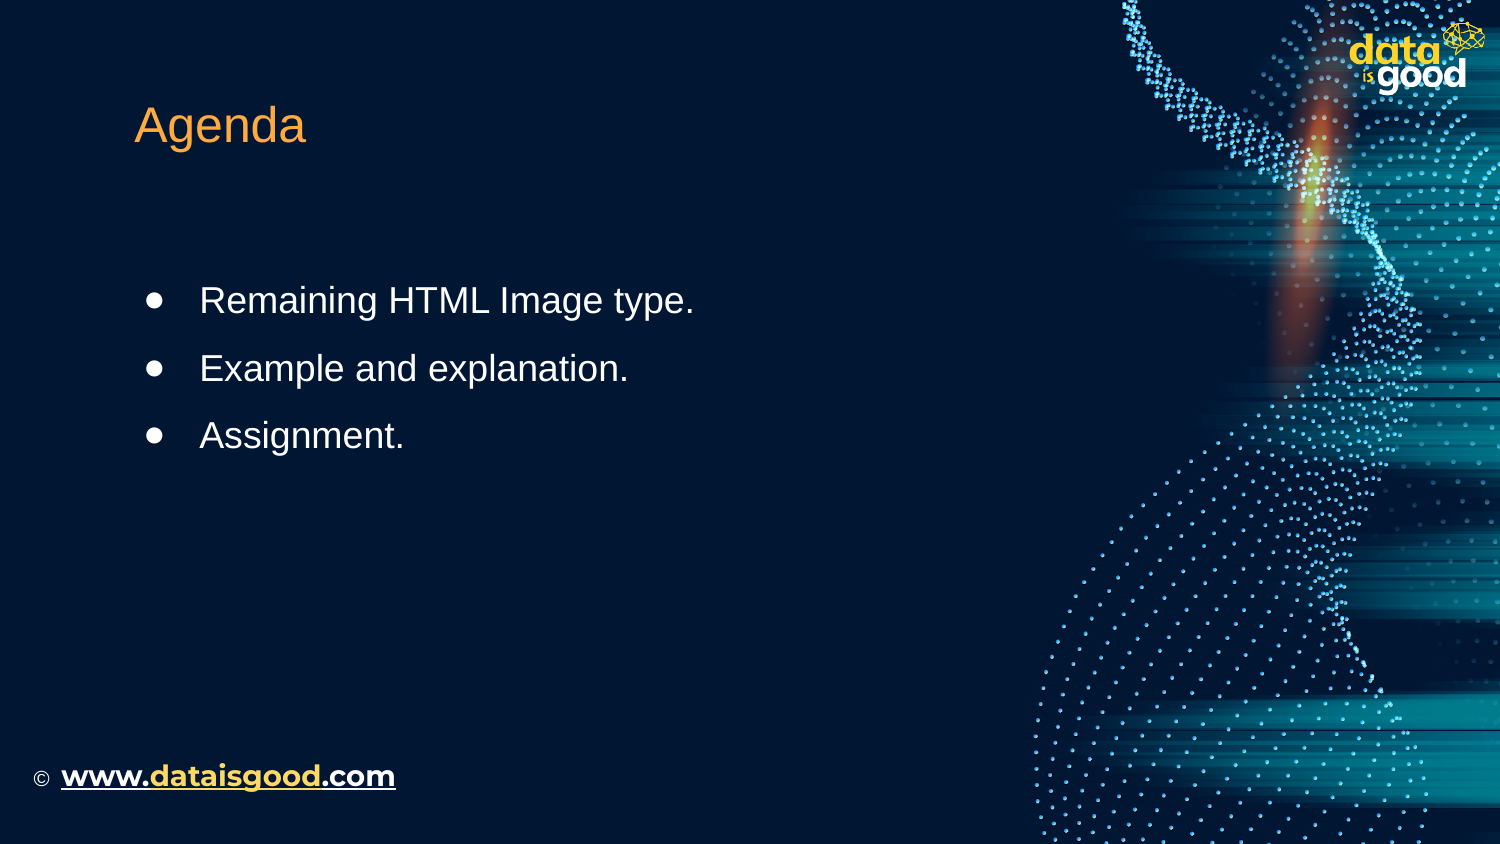

# Agenda
Remaining HTML Image type.
Example and explanation.
Assignment.